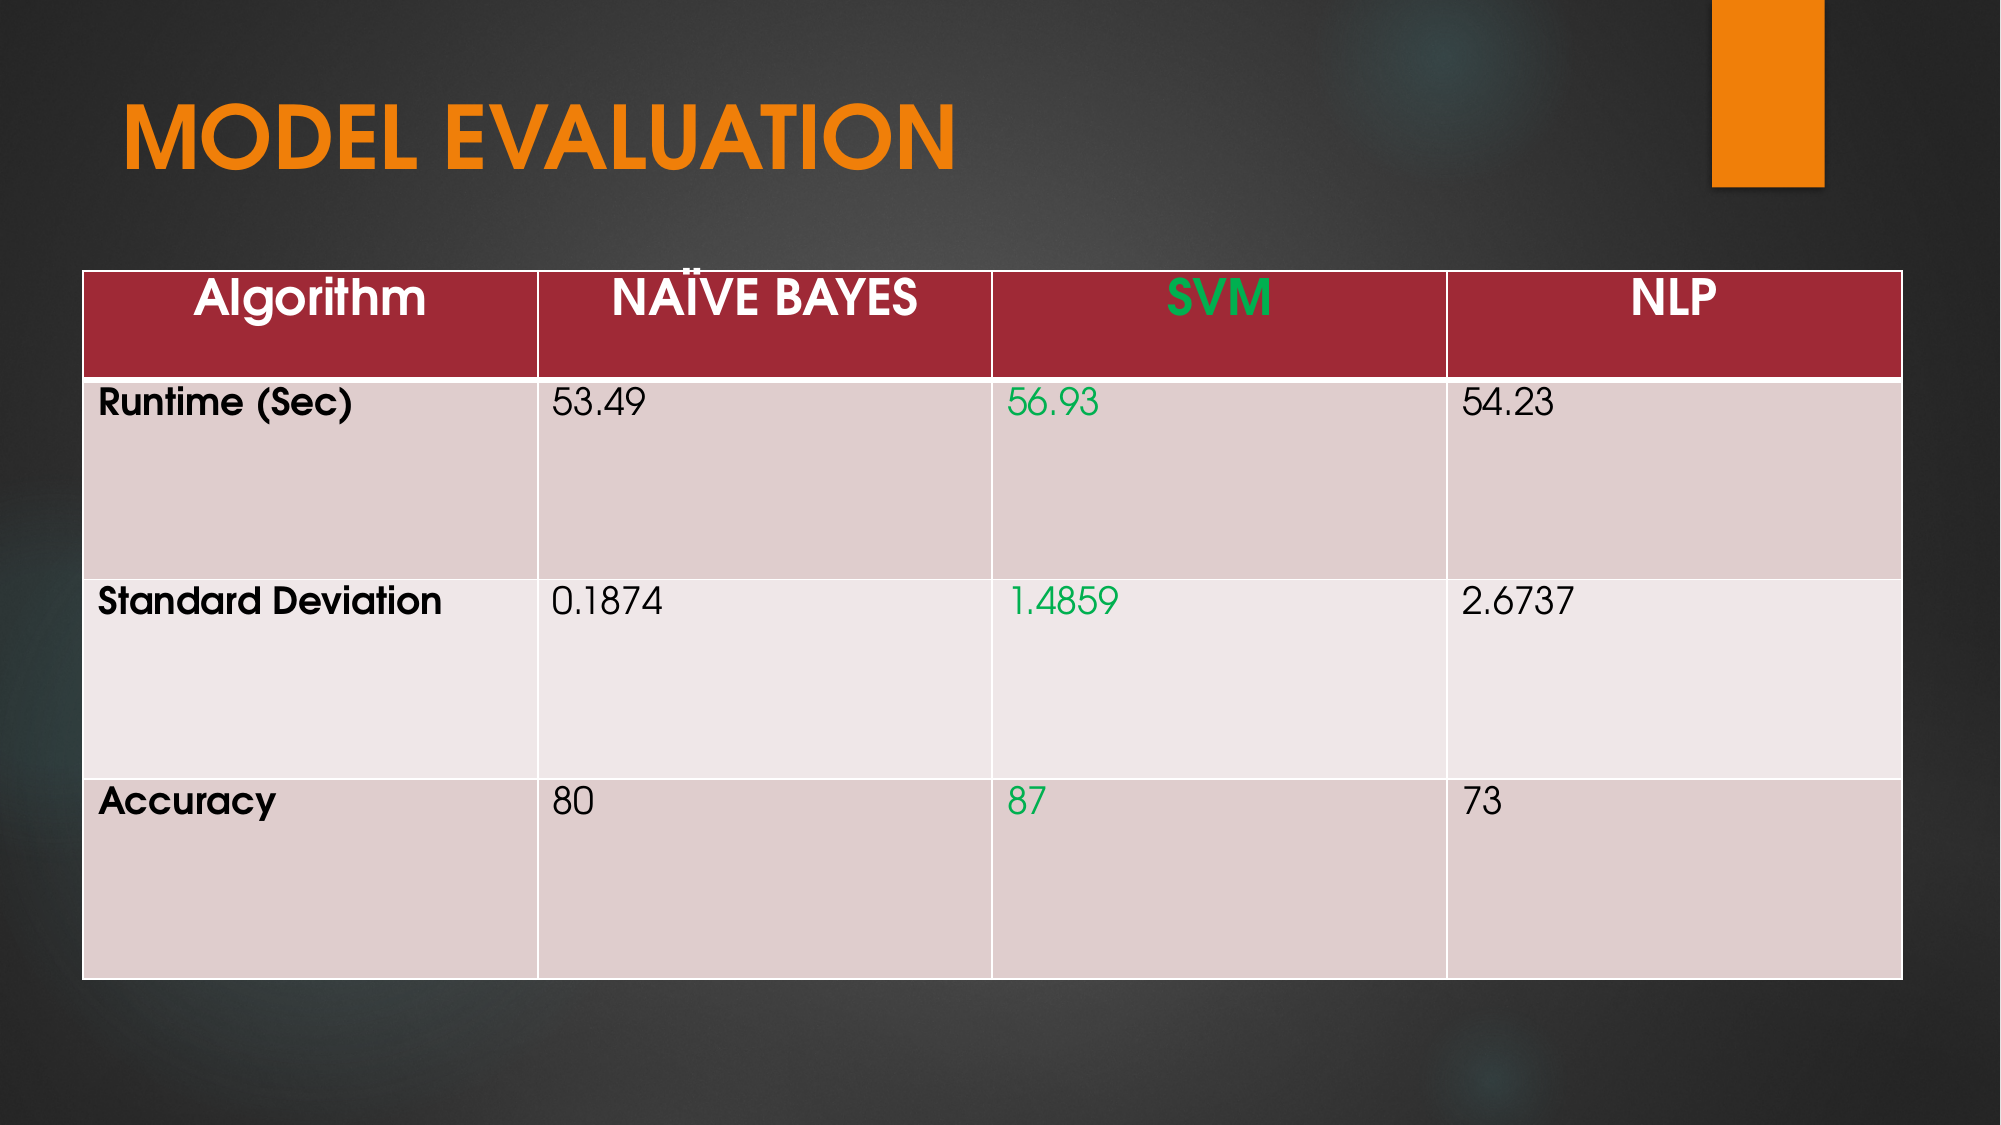

# MODEL EVALUATION
| Algorithm | NAÏVE BAYES | SVM | NLP |
| --- | --- | --- | --- |
| Runtime (Sec) | 53.49 | 56.93 | 54.23 |
| Standard Deviation | 0.1874 | 1.4859 | 2.6737 |
| Accuracy | 80 | 87 | 73 |